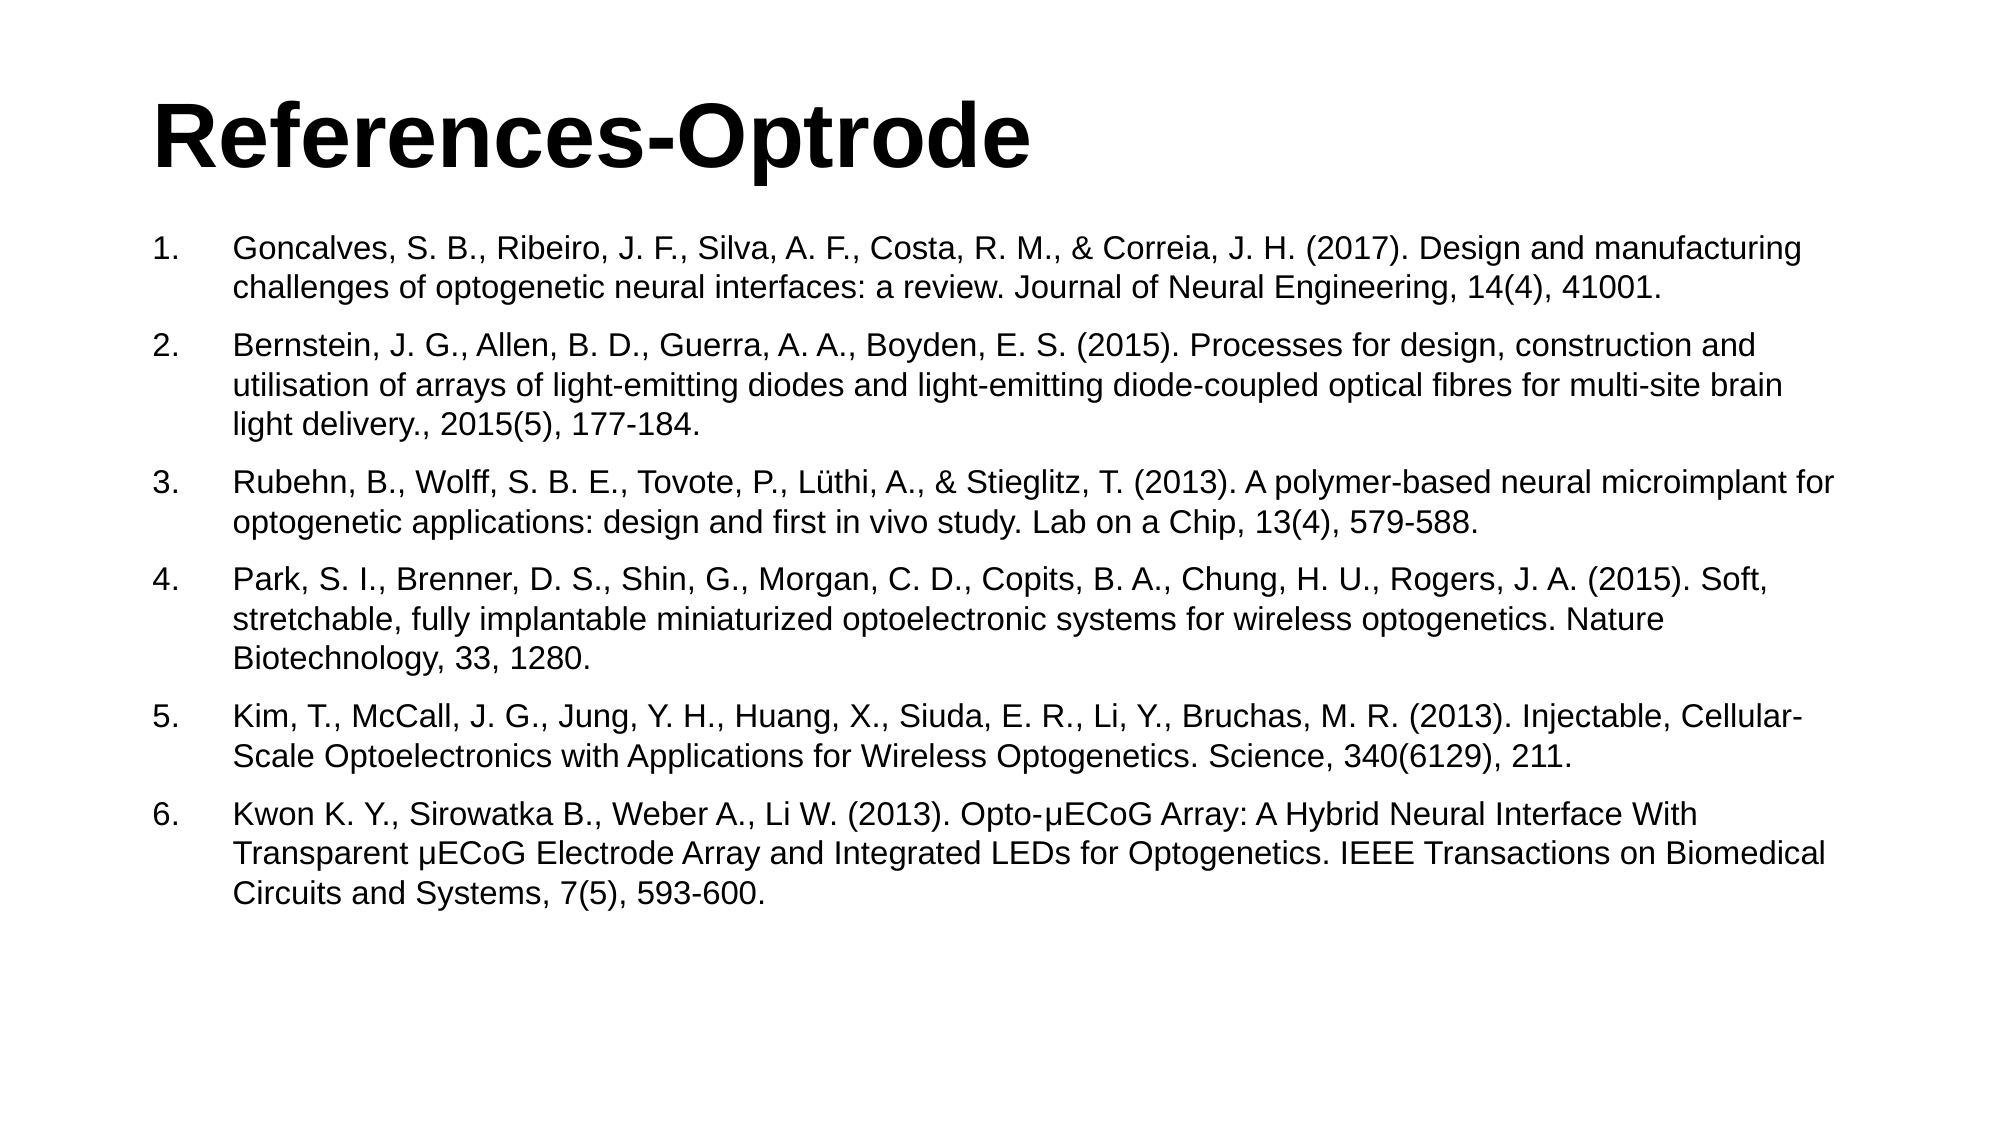

# References-Optrode
Goncalves, S. B., Ribeiro, J. F., Silva, A. F., Costa, R. M., & Correia, J. H. (2017). Design and manufacturing challenges of optogenetic neural interfaces: a review. Journal of Neural Engineering, 14(4), 41001.
Bernstein, J. G., Allen, B. D., Guerra, A. A., Boyden, E. S. (2015). Processes for design, construction and utilisation of arrays of light-emitting diodes and light-emitting diode-coupled optical fibres for multi-site brain light delivery., 2015(5), 177-184.
Rubehn, B., Wolff, S. B. E., Tovote, P., Lüthi, A., & Stieglitz, T. (2013). A polymer-based neural microimplant for optogenetic applications: design and first in vivo study. Lab on a Chip, 13(4), 579-588.
Park, S. I., Brenner, D. S., Shin, G., Morgan, C. D., Copits, B. A., Chung, H. U., Rogers, J. A. (2015). Soft, stretchable, fully implantable miniaturized optoelectronic systems for wireless optogenetics. Nature Biotechnology, 33, 1280.
Kim, T., McCall, J. G., Jung, Y. H., Huang, X., Siuda, E. R., Li, Y., Bruchas, M. R. (2013). Injectable, Cellular-Scale Optoelectronics with Applications for Wireless Optogenetics. Science, 340(6129), 211.
Kwon K. Y., Sirowatka B., Weber A., Li W. (2013). Opto-μECoG Array: A Hybrid Neural Interface With Transparent μECoG Electrode Array and Integrated LEDs for Optogenetics. IEEE Transactions on Biomedical Circuits and Systems, 7(5), 593-600.